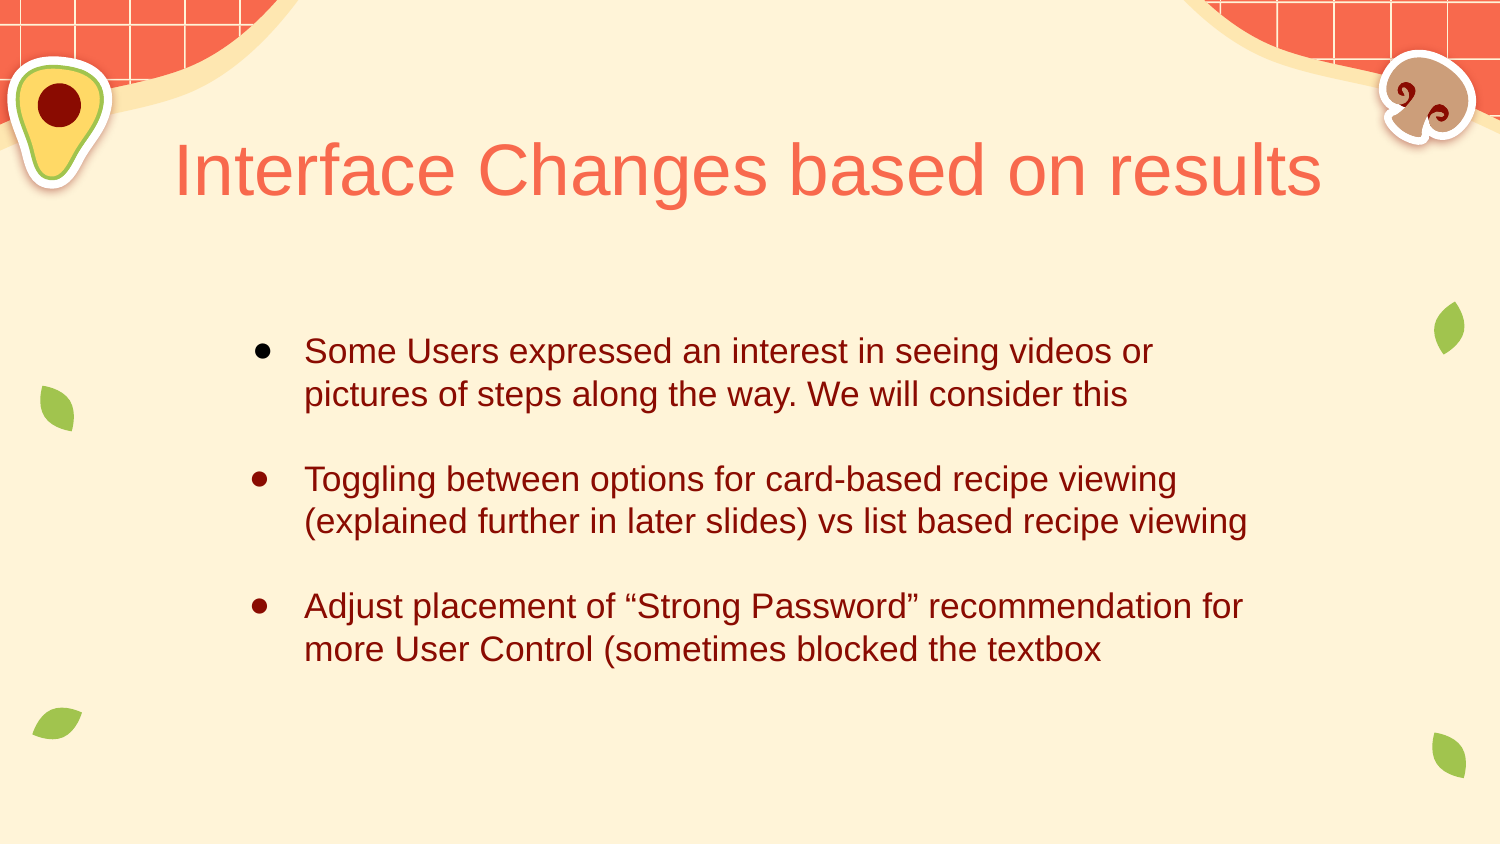

# Interface Changes based on results
Some Users expressed an interest in seeing videos or pictures of steps along the way. We will consider this

Toggling between options for card-based recipe viewing (explained further in later slides) vs list based recipe viewing

Adjust placement of “Strong Password” recommendation for more User Control (sometimes blocked the textbox